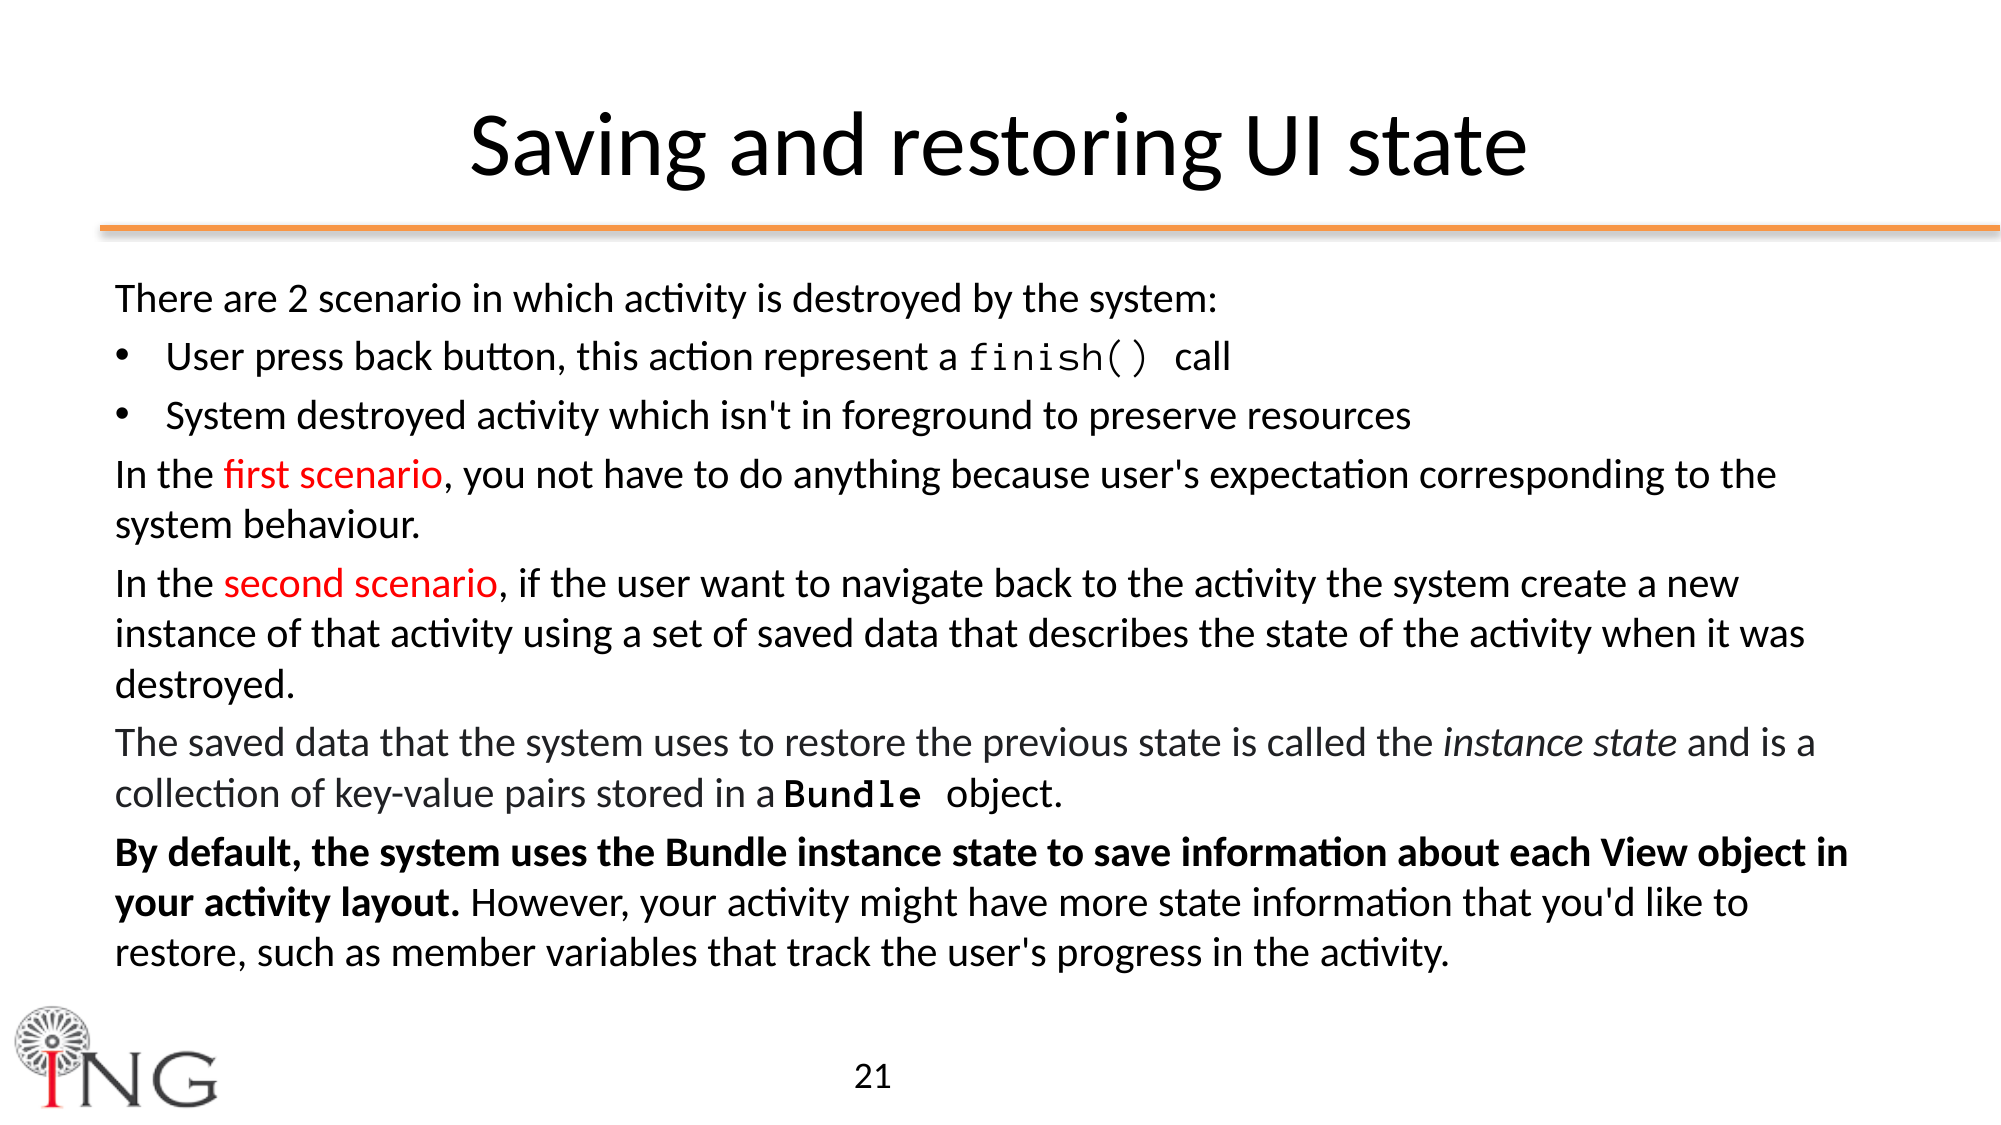

# Saving and restoring UI state
There are 2 scenario in which activity is destroyed by the system:
User press back button, this action represent a finish() call
System destroyed activity which isn't in foreground to preserve resources
In the first scenario, you not have to do anything because user's expectation corresponding to the system behaviour.
In the second scenario, if the user want to navigate back to the activity the system create a new instance of that activity using a set of saved data that describes the state of the activity when it was destroyed.
The saved data that the system uses to restore the previous state is called the instance state and is a collection of key-value pairs stored in a Bundle object.
By default, the system uses the Bundle instance state to save information about each View object in your activity layout. However, your activity might have more state information that you'd like to restore, such as member variables that track the user's progress in the activity.

21